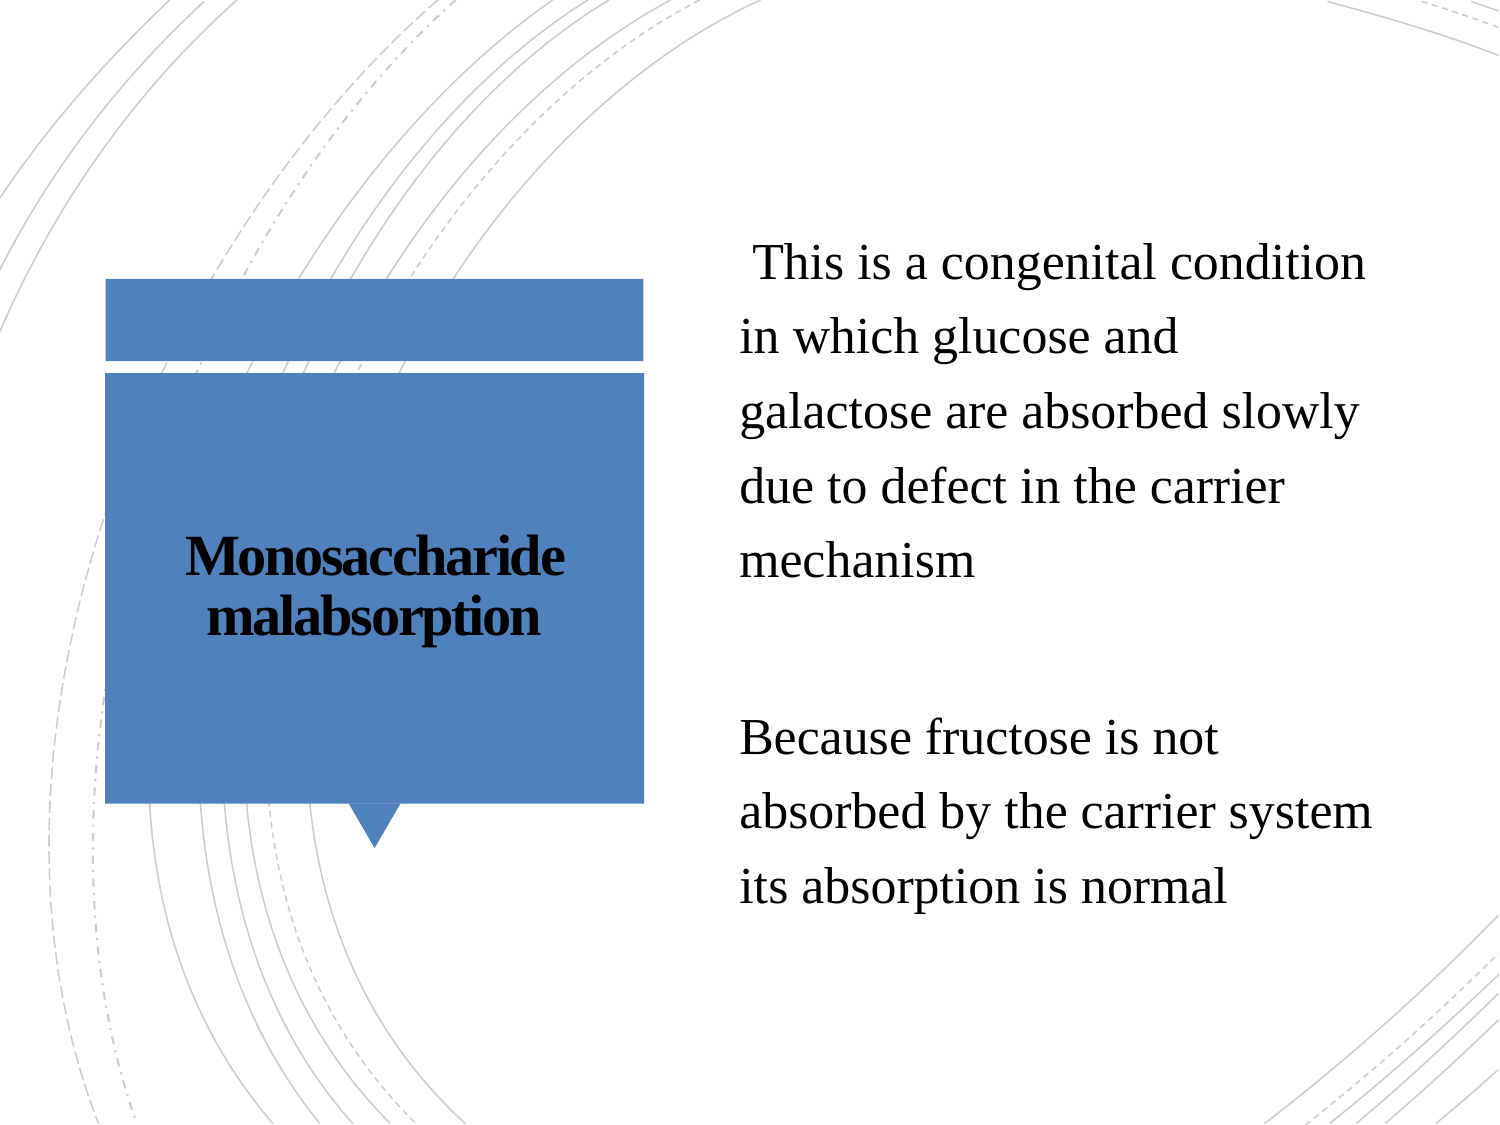

This is a congenital condition in which glucose and galactose are absorbed slowly due to defect in the carrier mechanism

Because fructose is not absorbed by the carrier system its absorption is normal

# Monosaccharide malabsorption